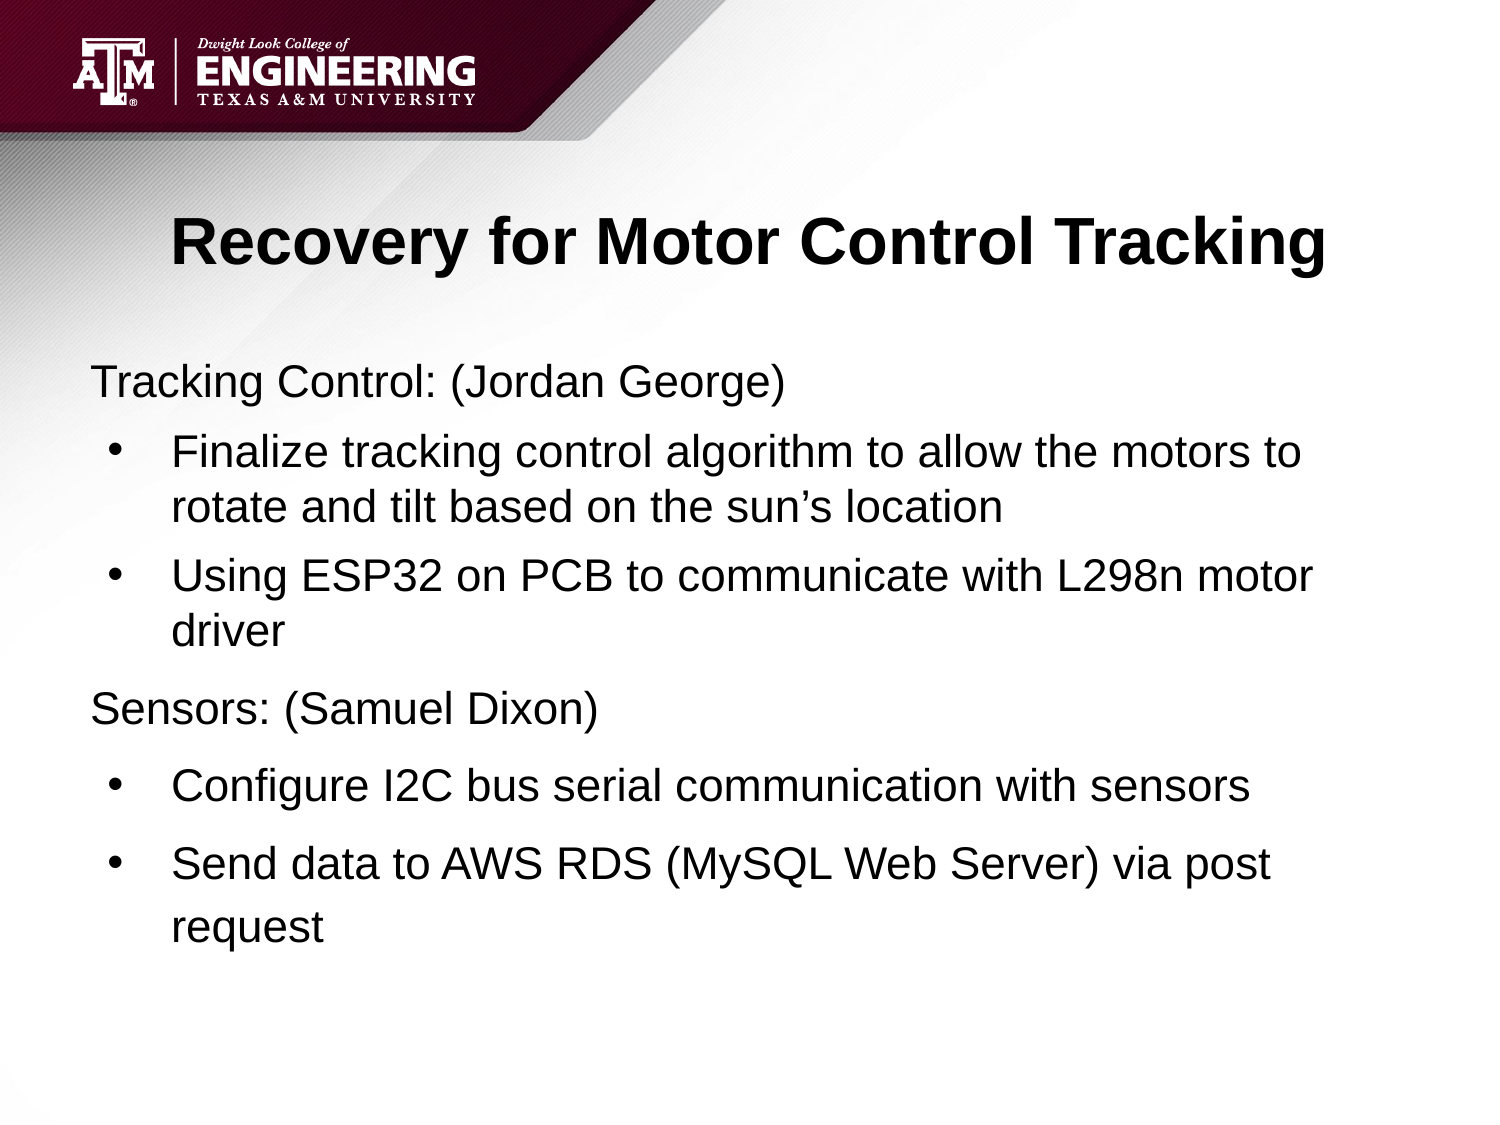

# Recovery for Motor Control Tracking
Tracking Control: (Jordan George)
Finalize tracking control algorithm to allow the motors to rotate and tilt based on the sun’s location
Using ESP32 on PCB to communicate with L298n motor driver
Sensors: (Samuel Dixon)
Configure I2C bus serial communication with sensors
Send data to AWS RDS (MySQL Web Server) via post request